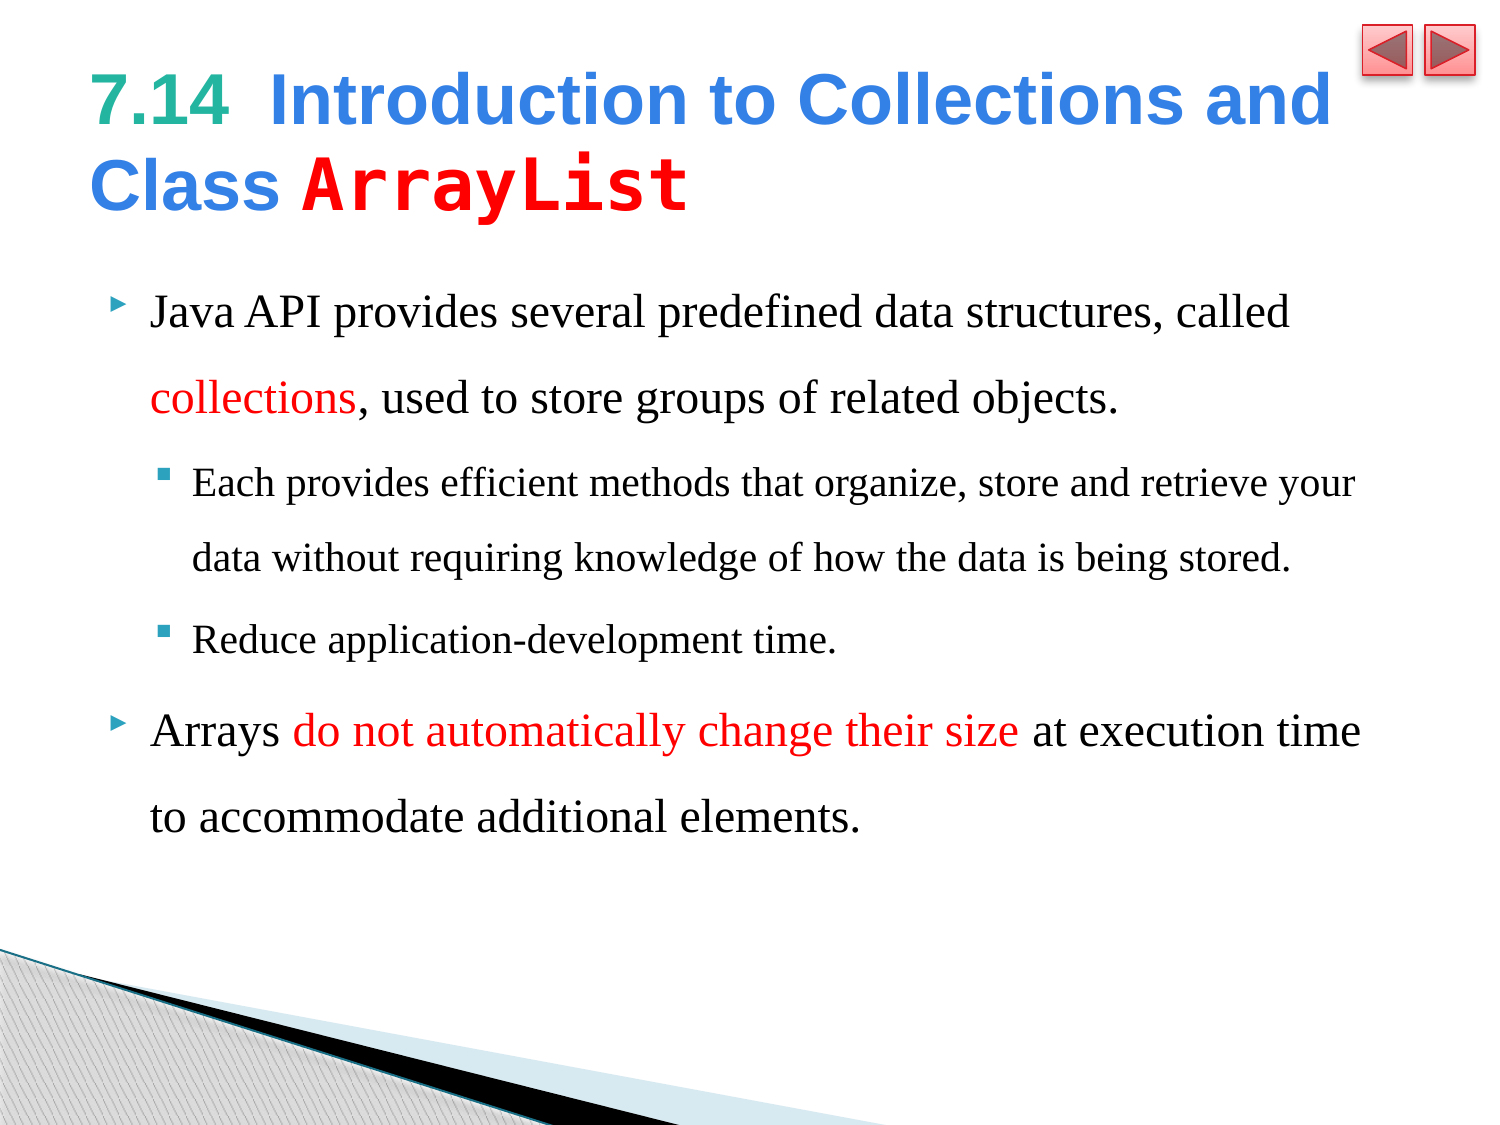

# 7.14  Introduction to Collections and Class ArrayList
Java API provides several predefined data structures, called collections, used to store groups of related objects.
Each provides efficient methods that organize, store and retrieve your data without requiring knowledge of how the data is being stored.
Reduce application-development time.
Arrays do not automatically change their size at execution time to accommodate additional elements.